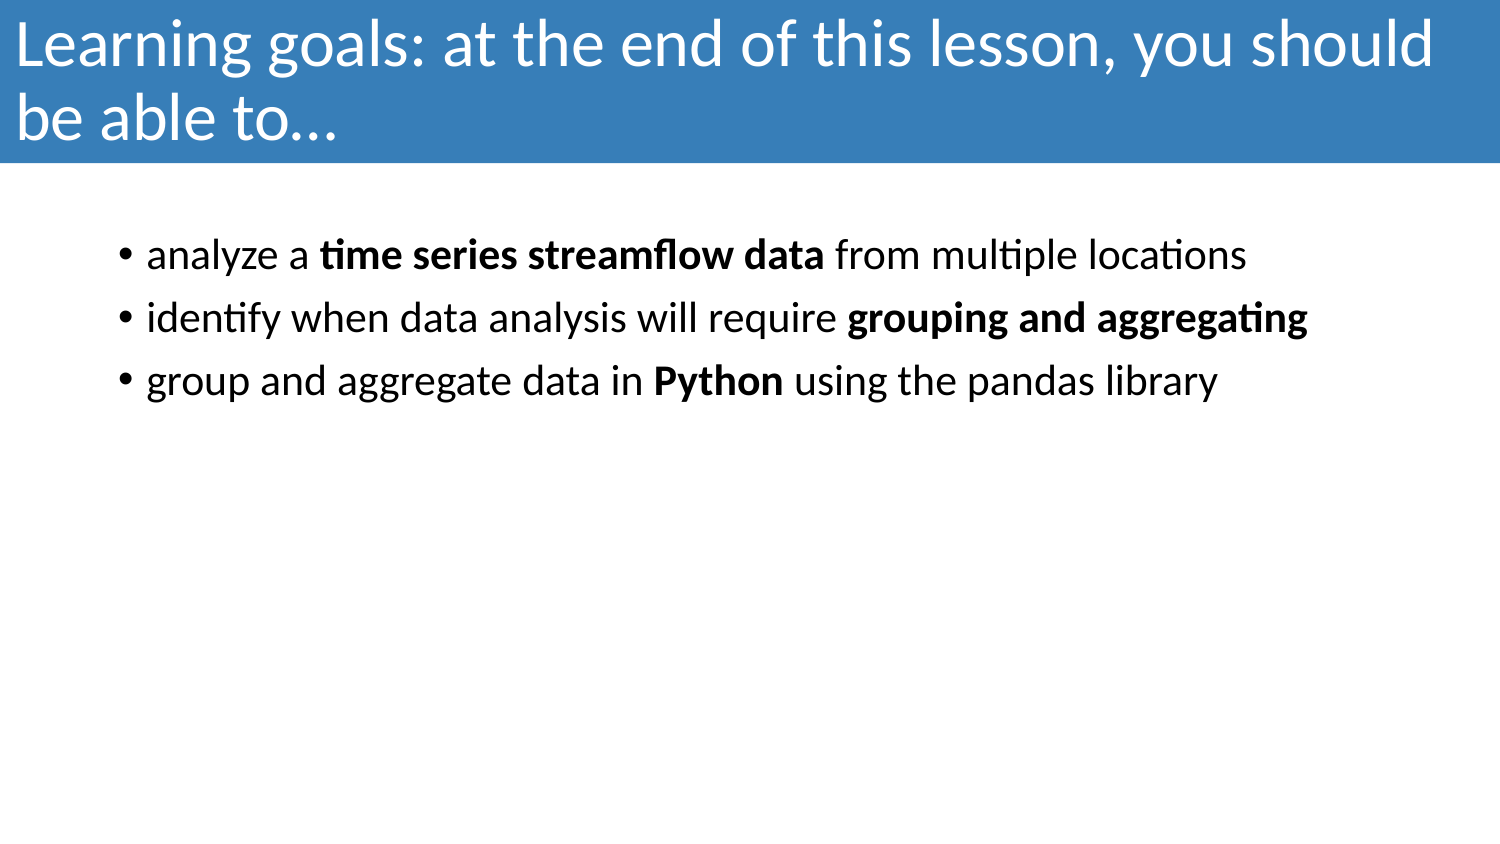

# Learning goals: at the end of this lesson, you should be able to…
analyze a time series streamflow data from multiple locations
identify when data analysis will require grouping and aggregating
group and aggregate data in Python using the pandas library